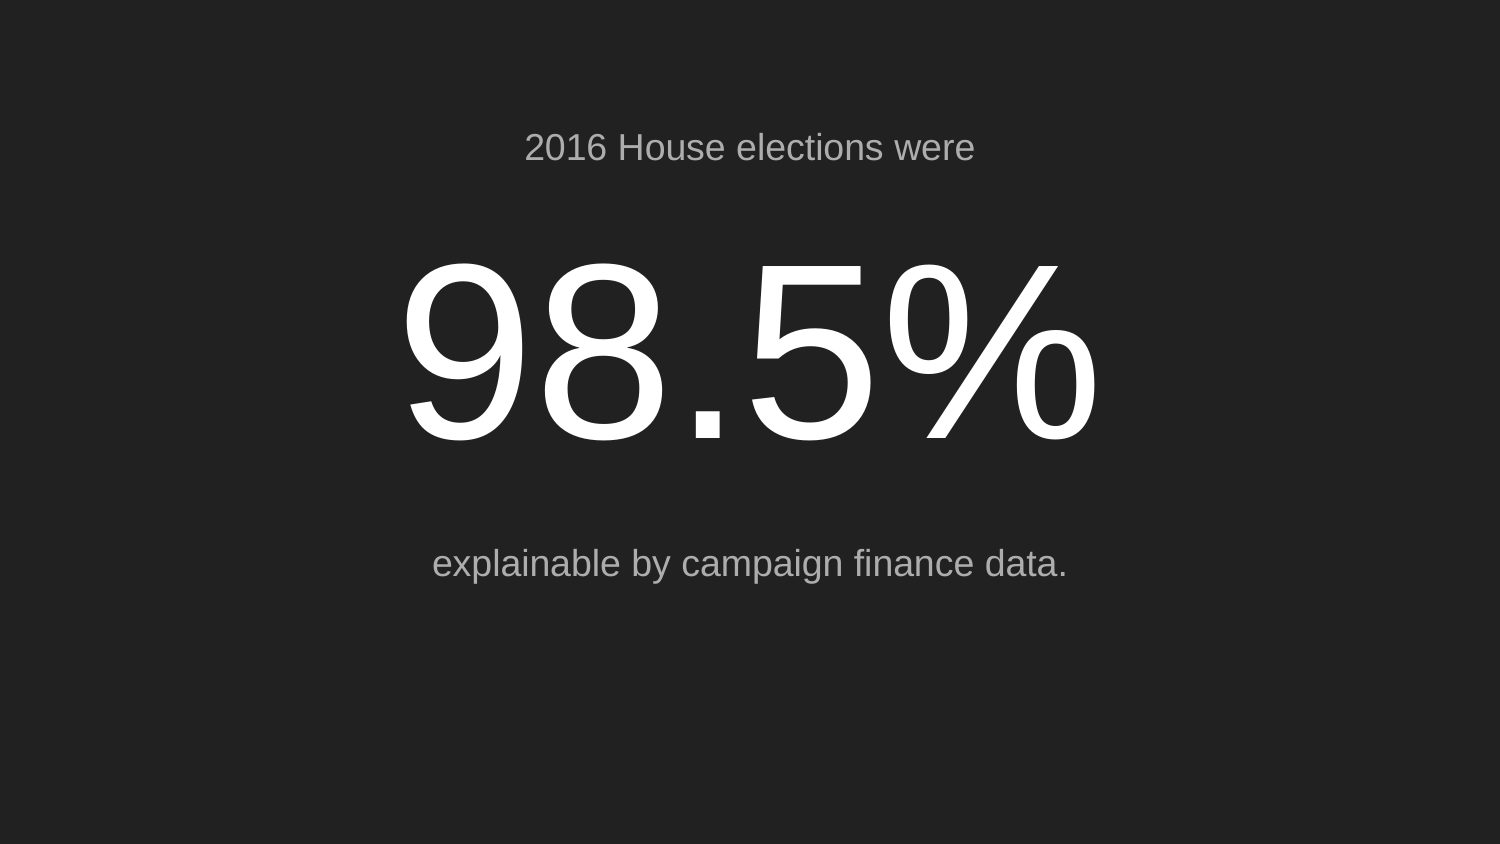

2016 House elections were
# 98.5%
explainable by campaign finance data.